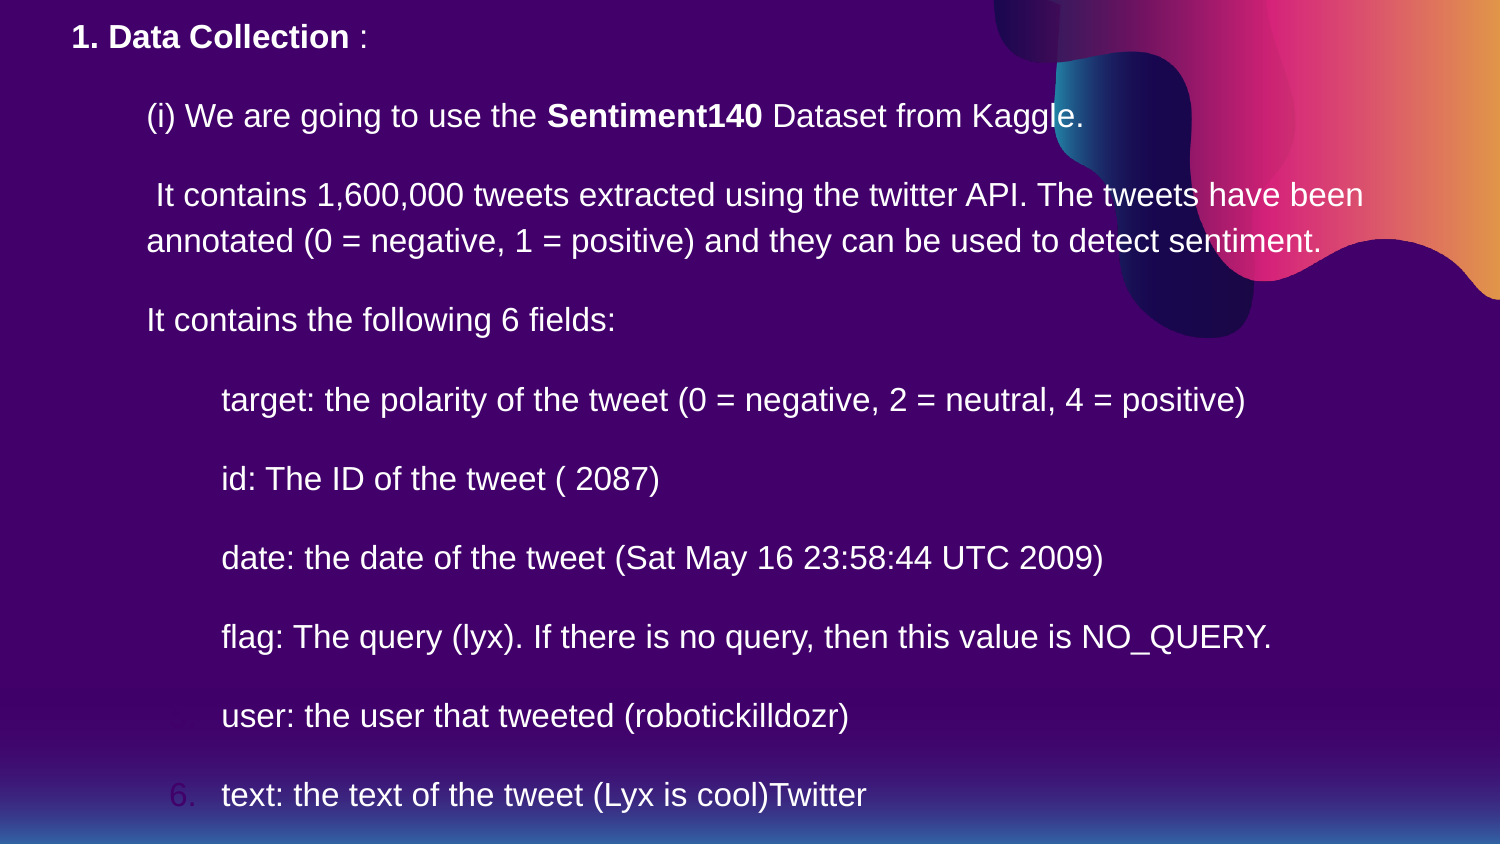

1. Data Collection :
(i) We are going to use the Sentiment140 Dataset from Kaggle.
 It contains 1,600,000 tweets extracted using the twitter API. The tweets have been annotated (0 = negative, 1 = positive) and they can be used to detect sentiment.
It contains the following 6 fields:
target: the polarity of the tweet (0 = negative, 2 = neutral, 4 = positive)
id: The ID of the tweet ( 2087)
date: the date of the tweet (Sat May 16 23:58:44 UTC 2009)
flag: The query (lyx). If there is no query, then this value is NO_QUERY.
user: the user that tweeted (robotickilldozr)
text: the text of the tweet (Lyx is cool)Twitter